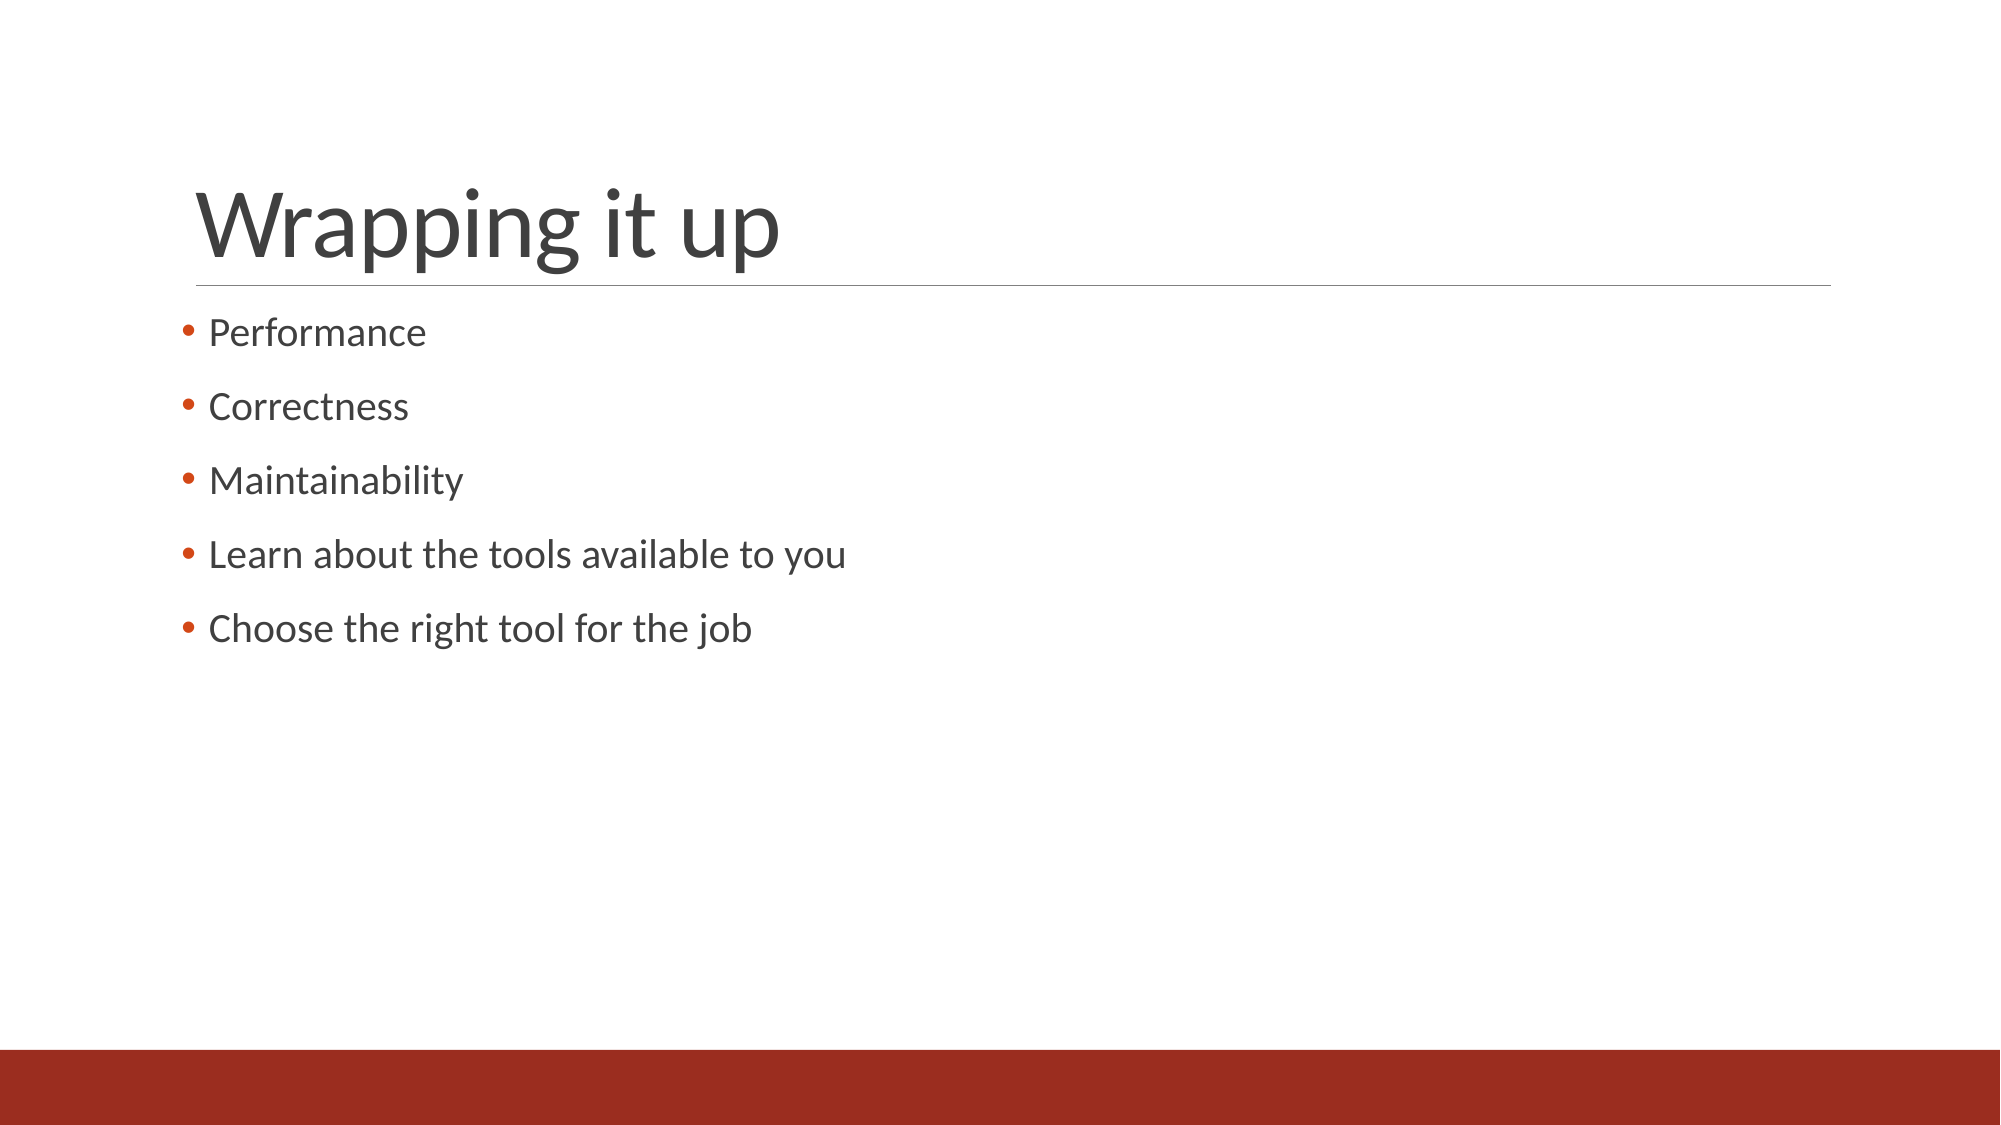

# Wrapping it up
Performance
Correctness
Maintainability
Learn about the tools available to you
Choose the right tool for the job